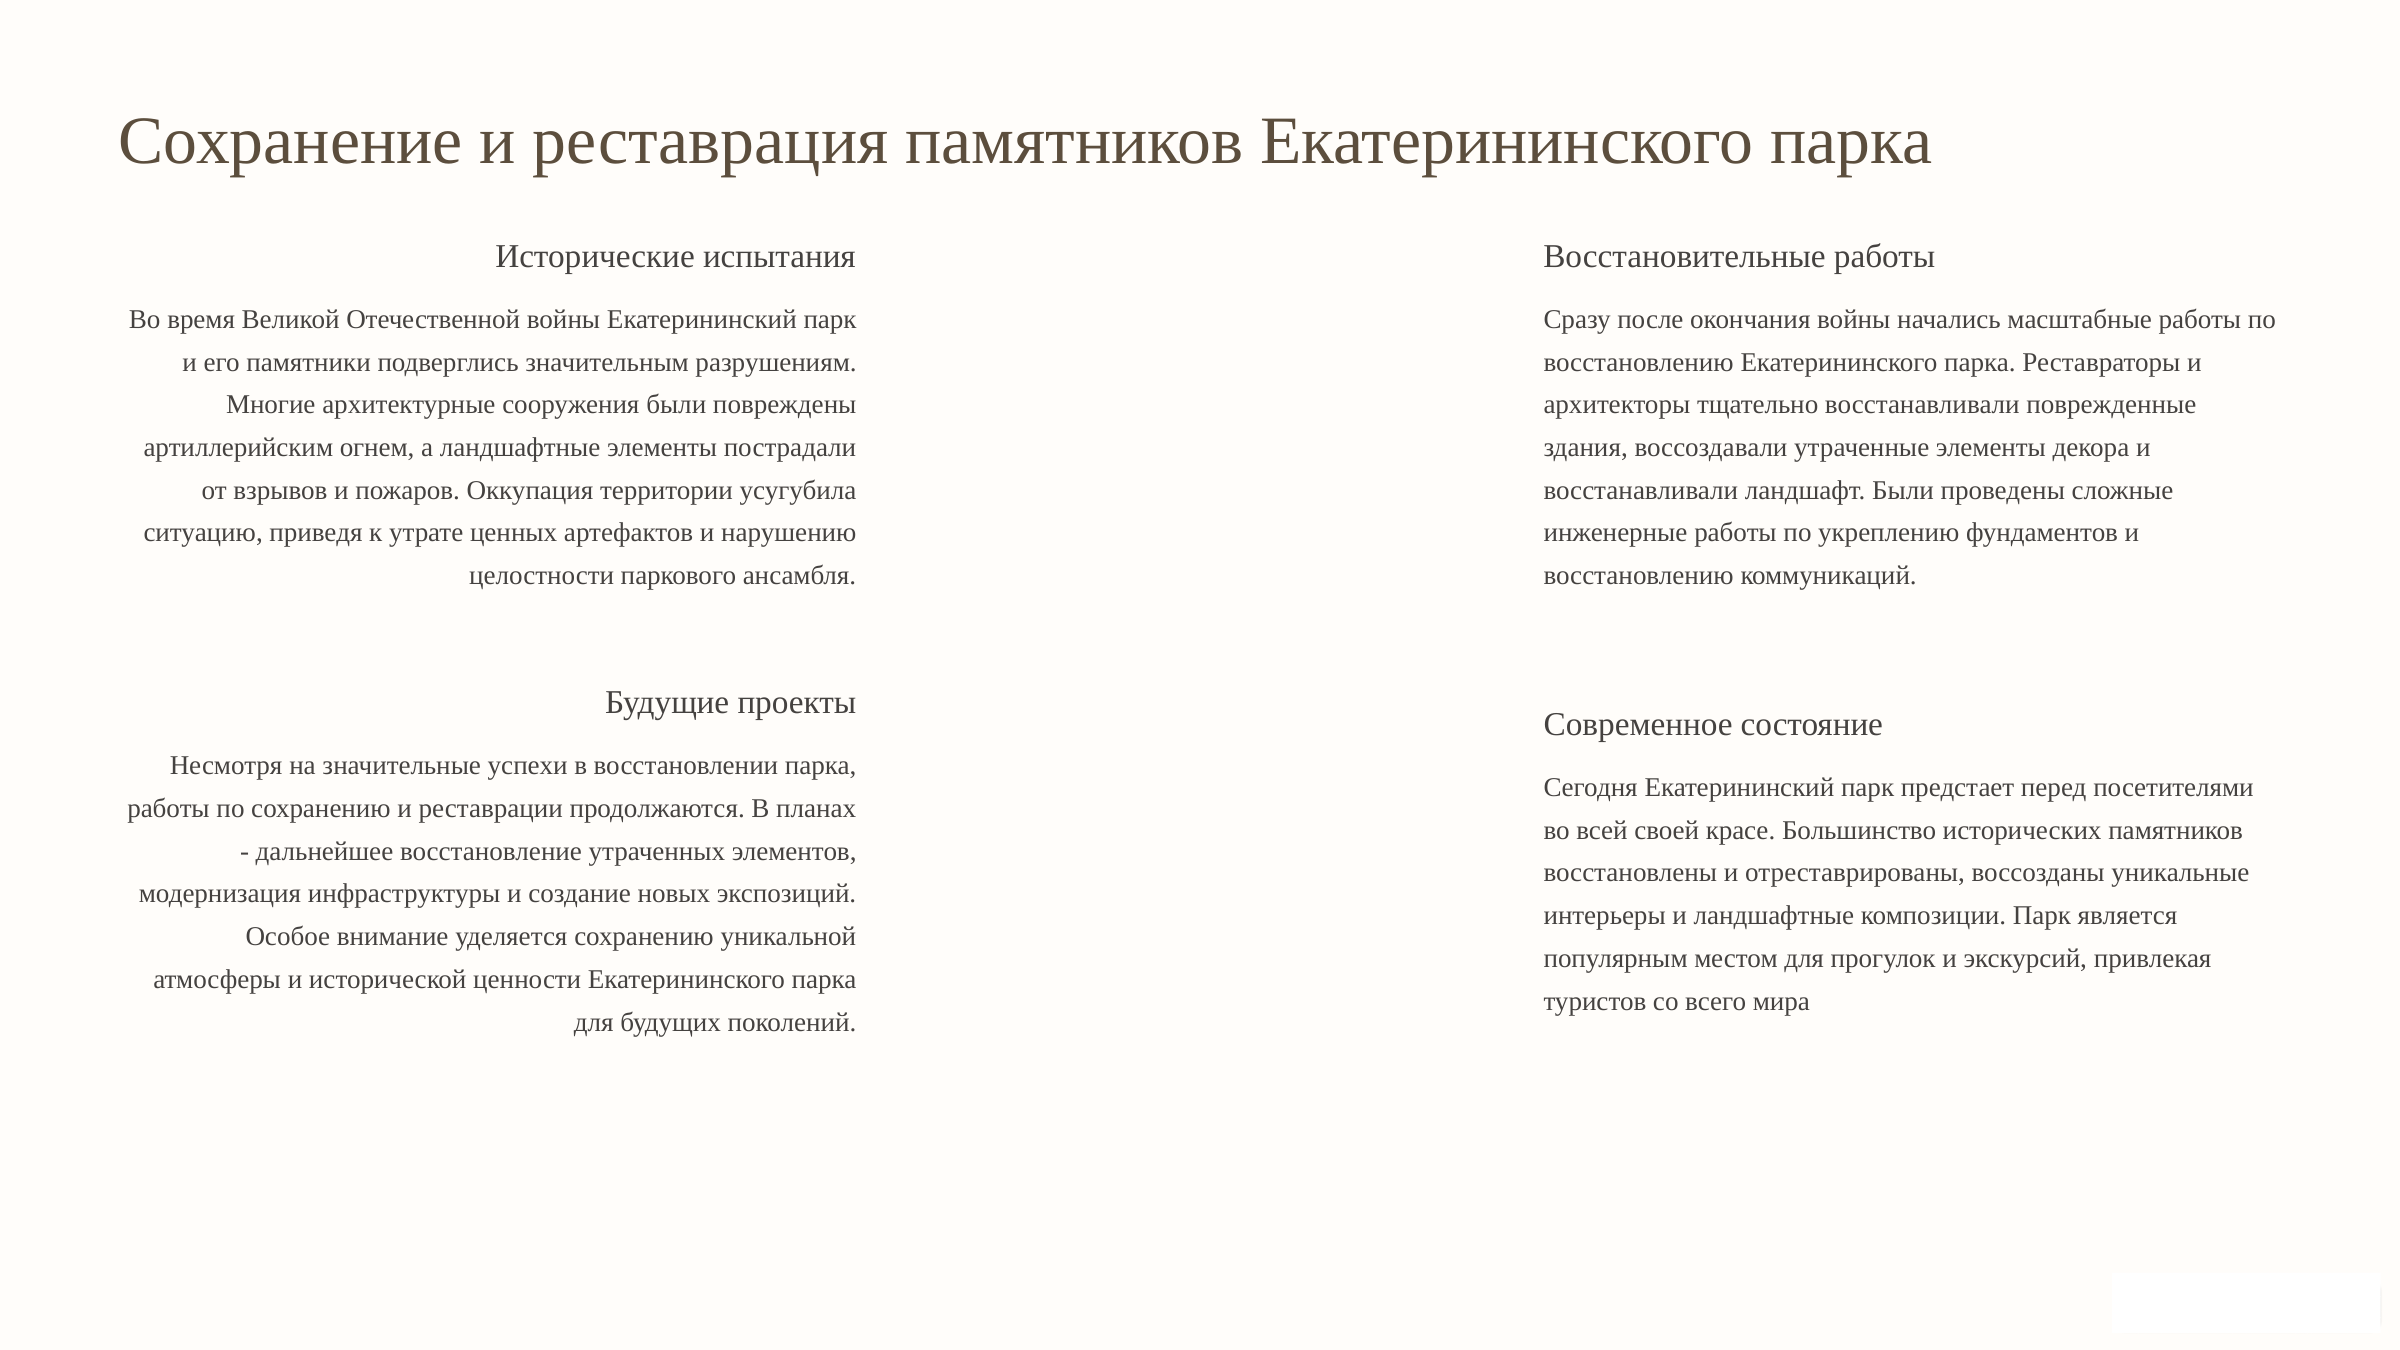

Сохранение и реставрация памятников Екатерининского парка
Исторические испытания
Восстановительные работы
Во время Великой Отечественной войны Екатерининский парк и его памятники подверглись значительным разрушениям. Многие архитектурные сооружения были повреждены артиллерийским огнем, а ландшафтные элементы пострадали от взрывов и пожаров. Оккупация территории усугубила ситуацию, приведя к утрате ценных артефактов и нарушению целостности паркового ансамбля.
Сразу после окончания войны начались масштабные работы по восстановлению Екатерининского парка. Реставраторы и архитекторы тщательно восстанавливали поврежденные здания, воссоздавали утраченные элементы декора и восстанавливали ландшафт. Были проведены сложные инженерные работы по укреплению фундаментов и восстановлению коммуникаций.
Будущие проекты
Современное состояние
Несмотря на значительные успехи в восстановлении парка, работы по сохранению и реставрации продолжаются. В планах - дальнейшее восстановление утраченных элементов, модернизация инфраструктуры и создание новых экспозиций. Особое внимание уделяется сохранению уникальной атмосферы и исторической ценности Екатерининского парка для будущих поколений.
Сегодня Екатерининский парк предстает перед посетителями во всей своей красе. Большинство исторических памятников восстановлены и отреставрированы, воссозданы уникальные интерьеры и ландшафтные композиции. Парк является популярным местом для прогулок и экскурсий, привлекая туристов со всего мира